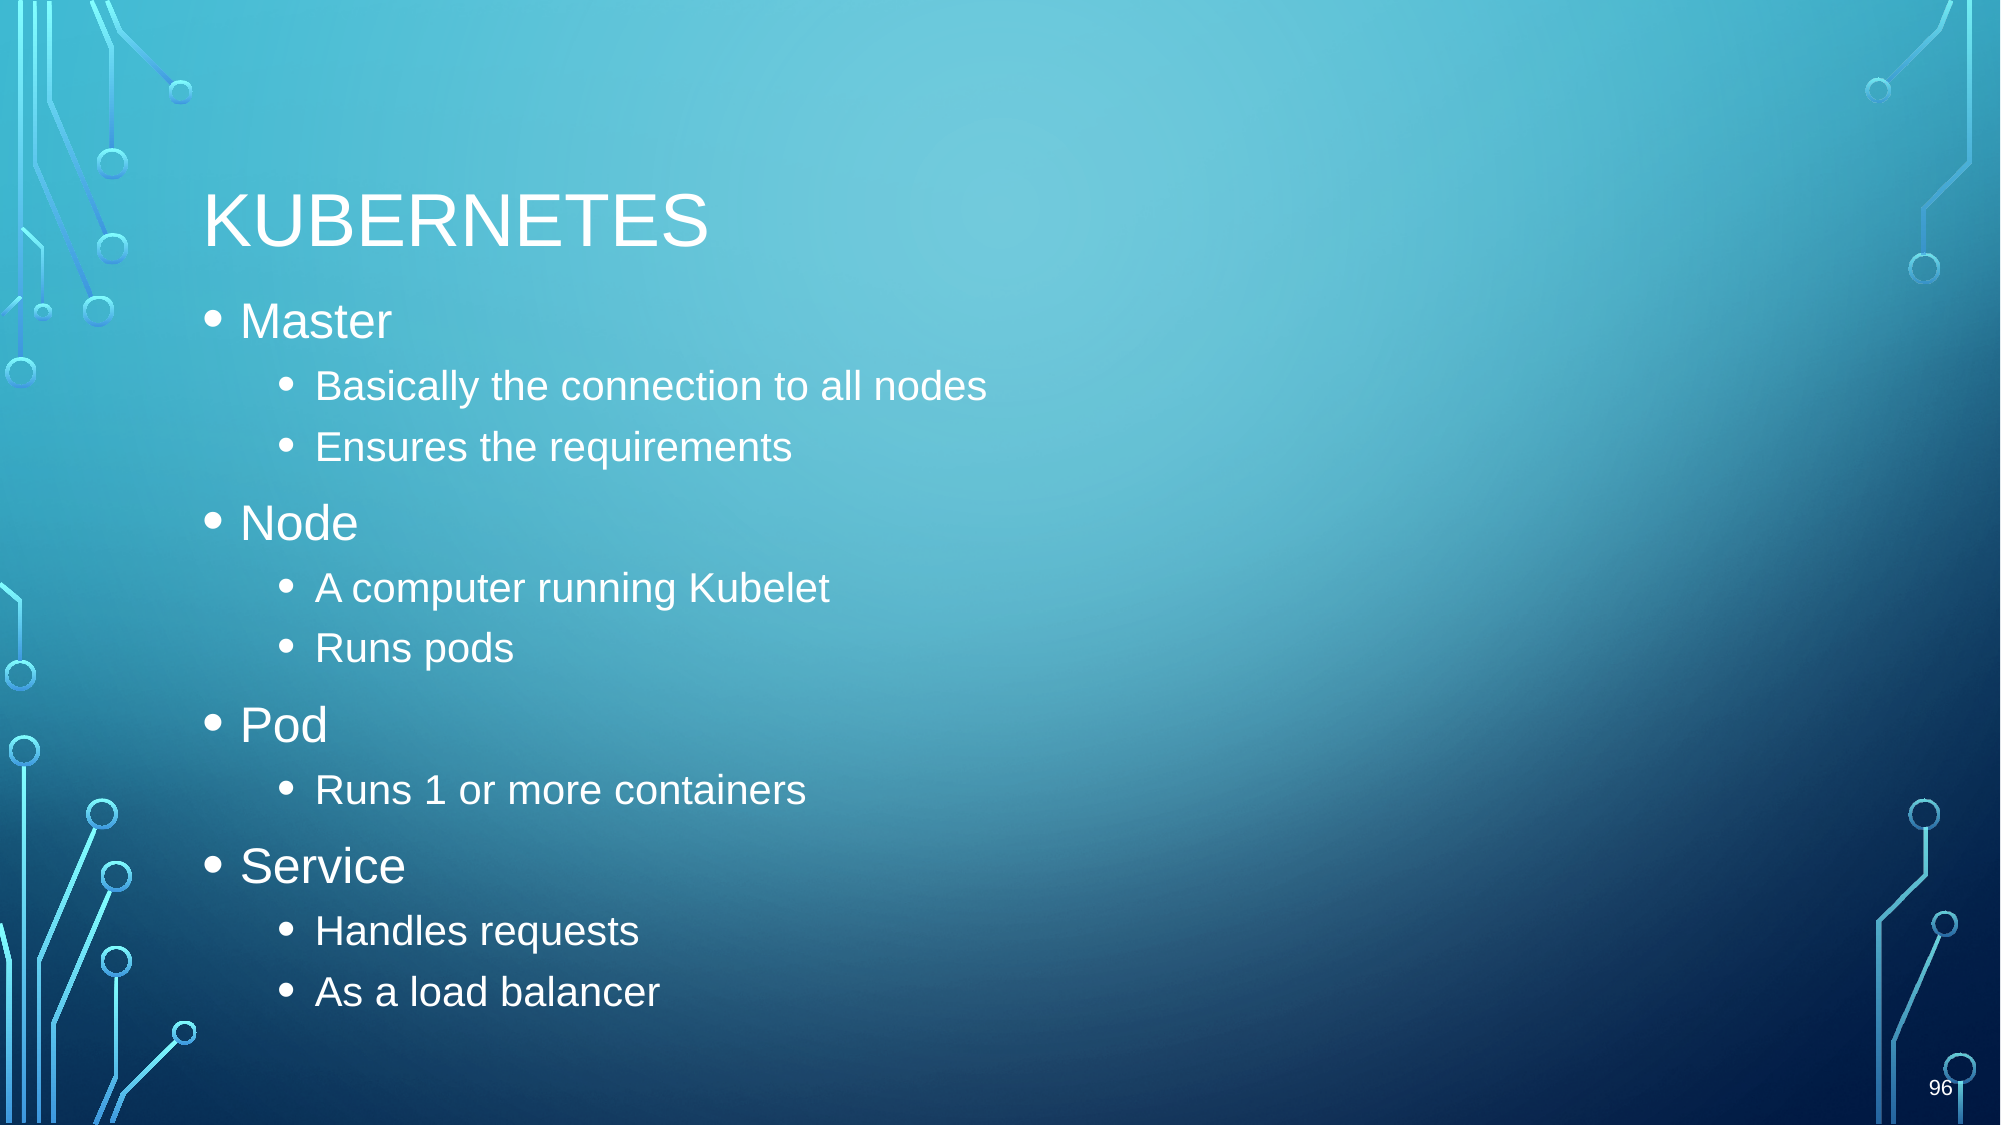

# KUBERNETES
Master
Basically the connection to all nodes
Ensures the requirements
Node
A computer running Kubelet
Runs pods
Pod
Runs 1 or more containers
Service
Handles requests
As a load balancer
96